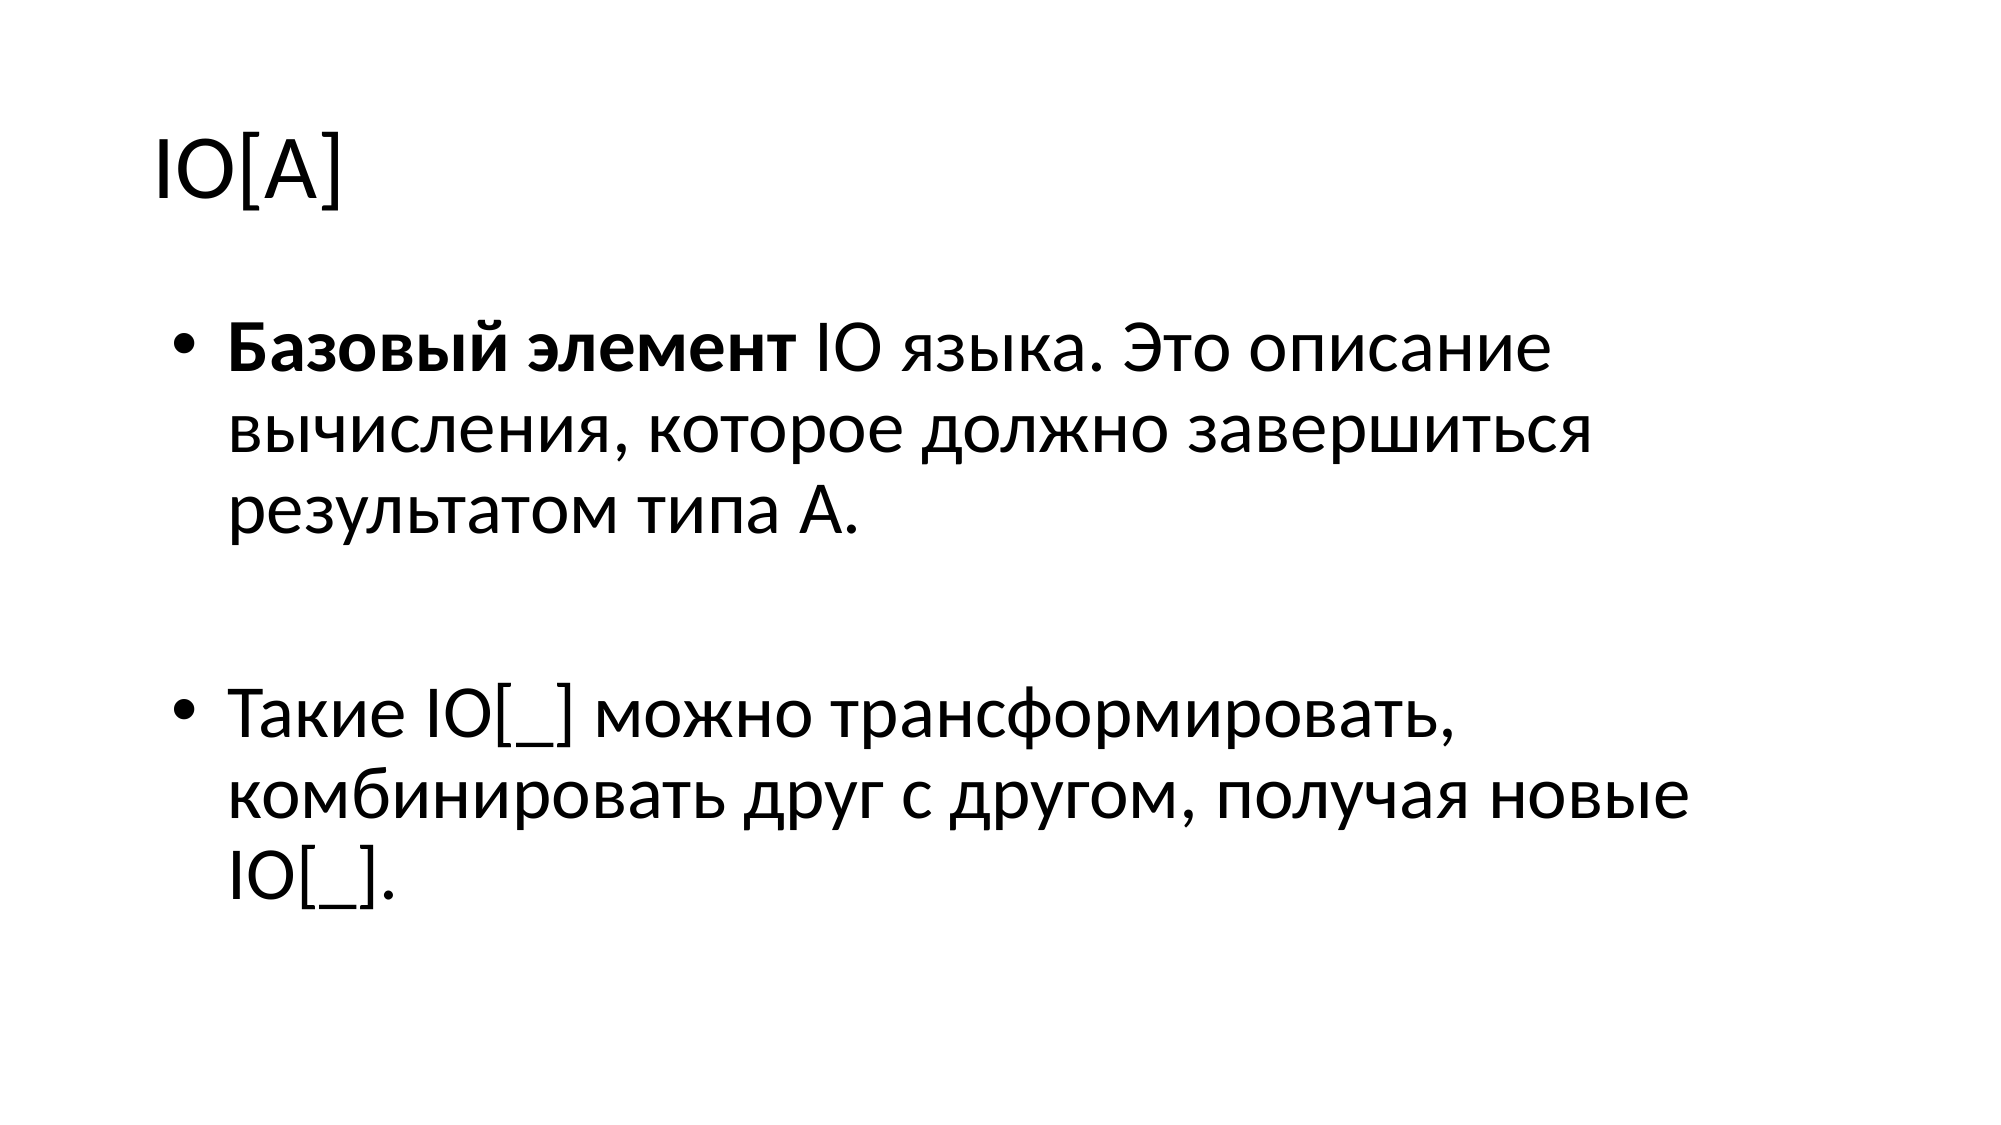

# IO[A]
Базовый элемент IO языка. Это описание вычисления, которое должно завершиться результатом типа A.

Такие IO[_] можно трансформировать, комбинировать друг с другом, получая новые IO[_].